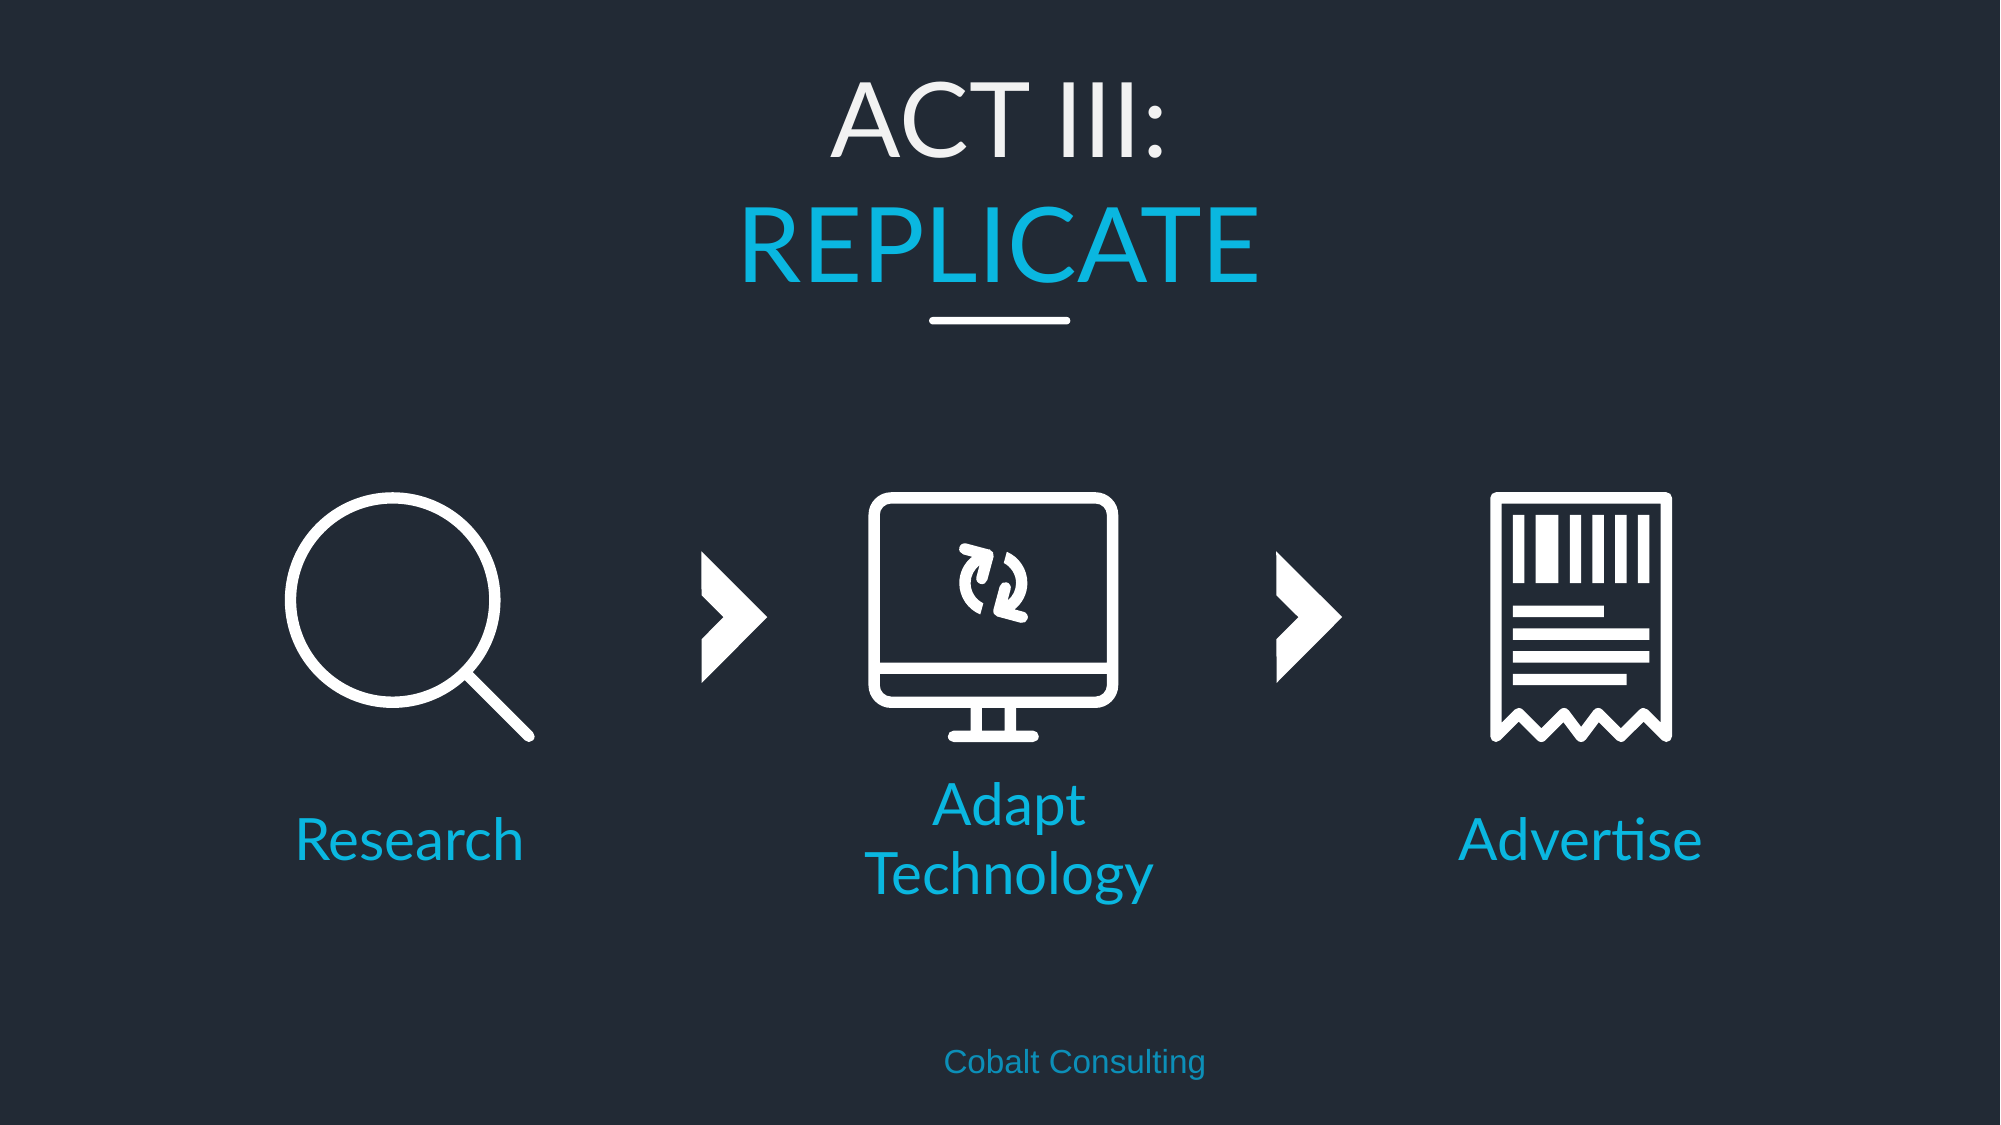

ACT III:
REPLICATE

Adapt Technology
Research
Advertise
	Cobalt Consulting